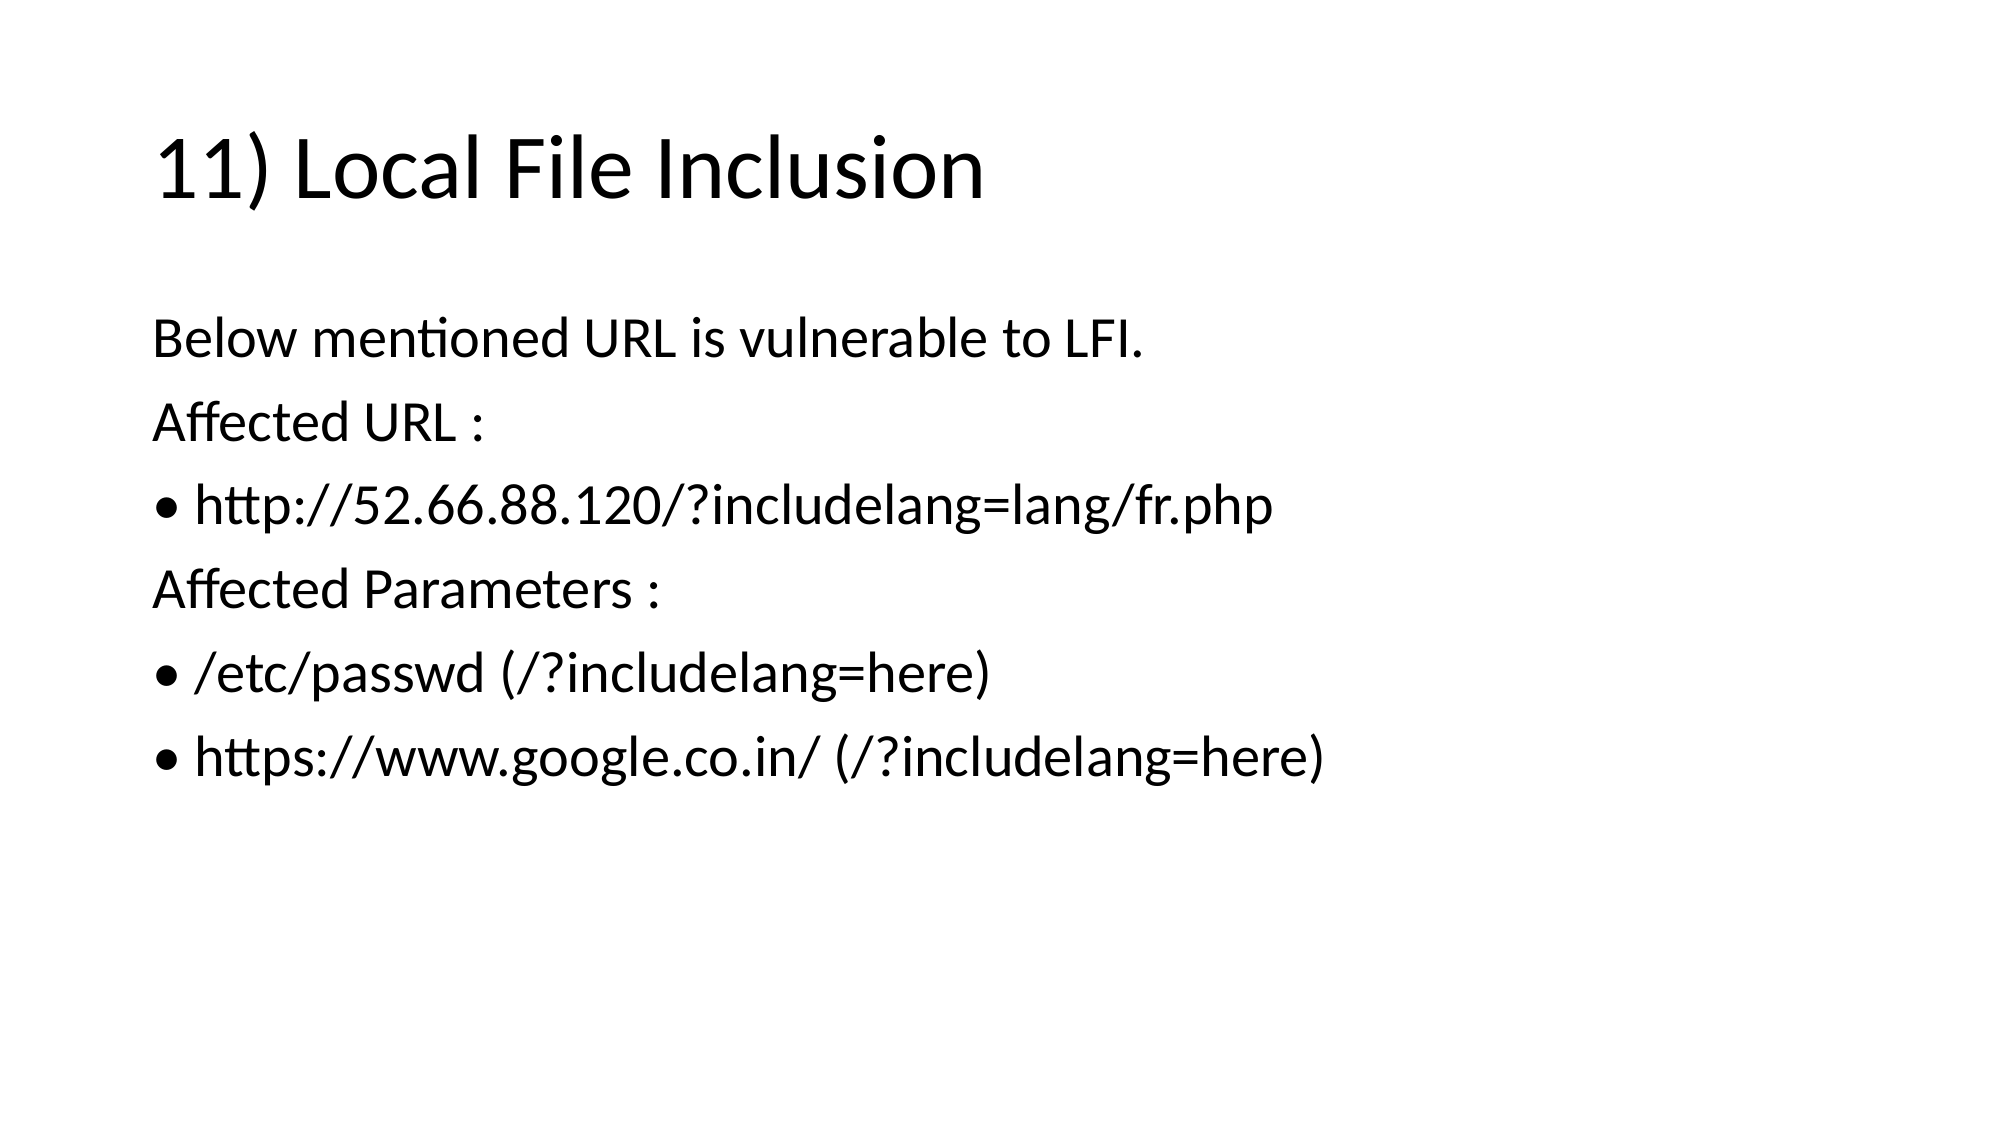

# 11) Local File Inclusion
Below mentioned URL is vulnerable to LFI.
Affected URL :
• http://52.66.88.120/?includelang=lang/fr.php
Affected Parameters :
• /etc/passwd (/?includelang=here)
• https://www.google.co.in/ (/?includelang=here)